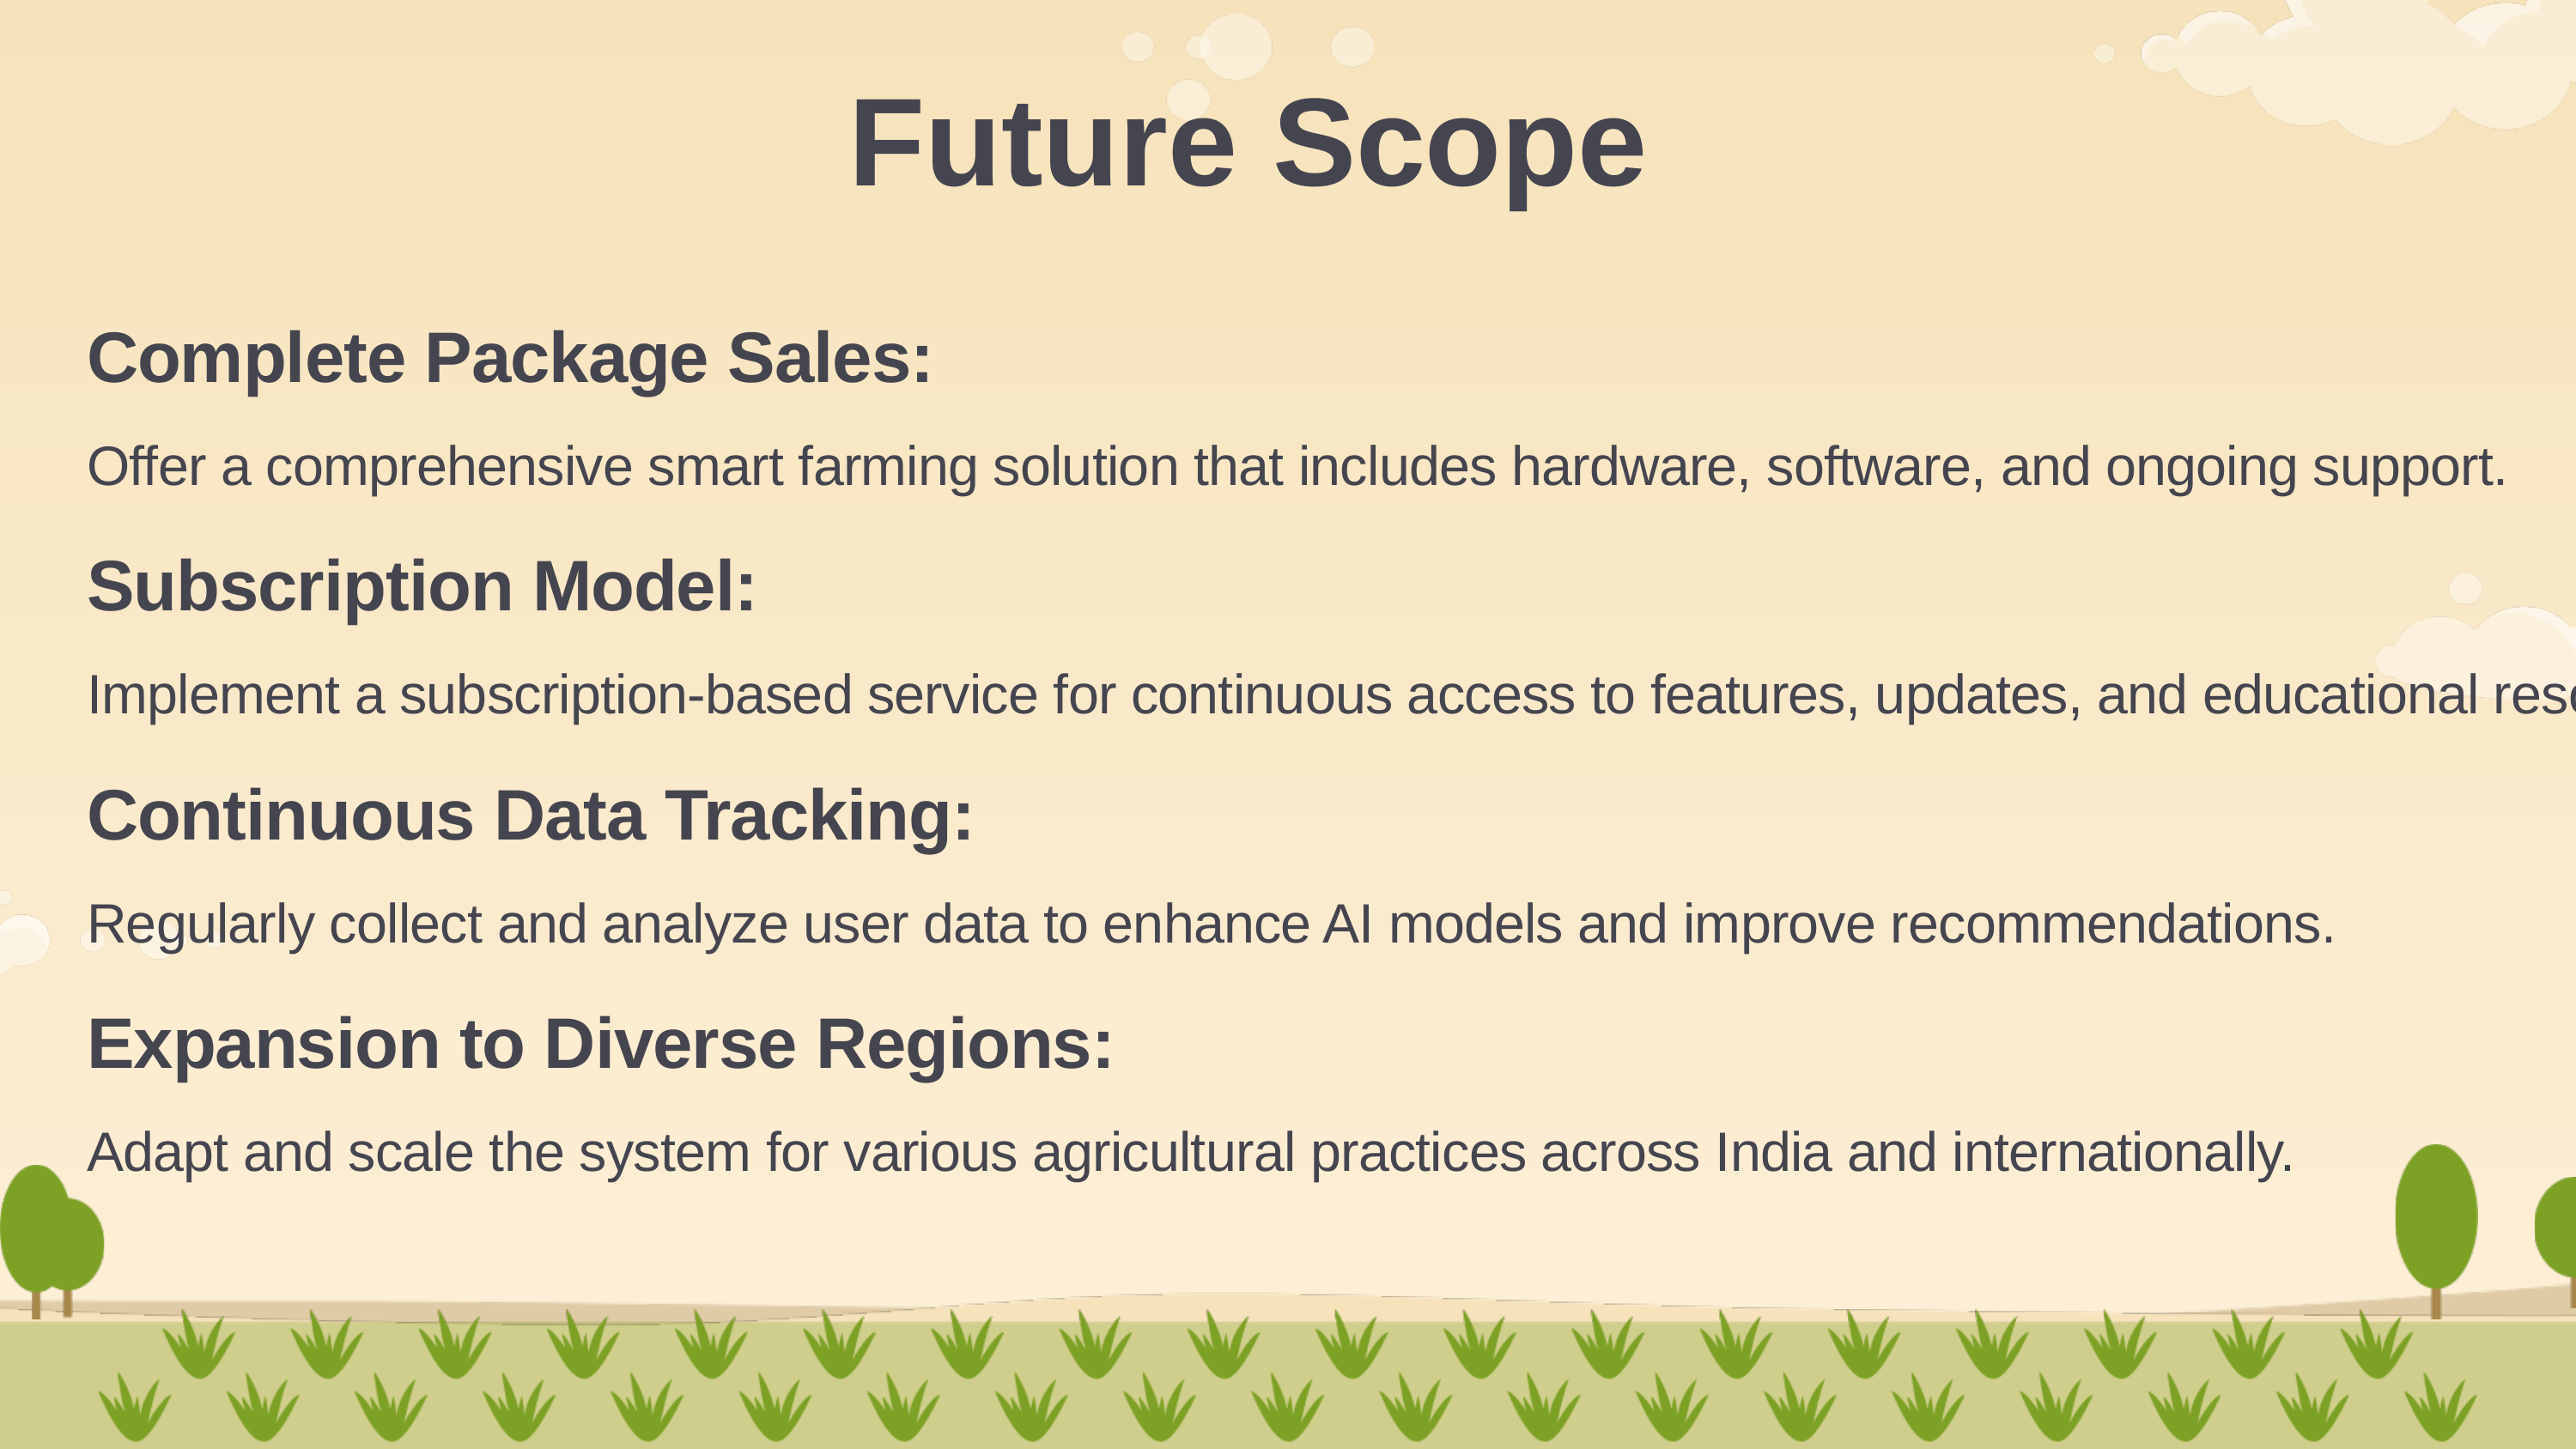

Future Scope

Complete Package Sales:
Offer a comprehensive smart farming solution that includes hardware, software, and ongoing support.
Subscription Model:
Implement a subscription-based service for continuous access to features, updates, and educational resources.
Continuous Data Tracking:
Regularly collect and analyze user data to enhance AI models and improve recommendations.
Expansion to Diverse Regions:
Adapt and scale the system for various agricultural practices across India and internationally.